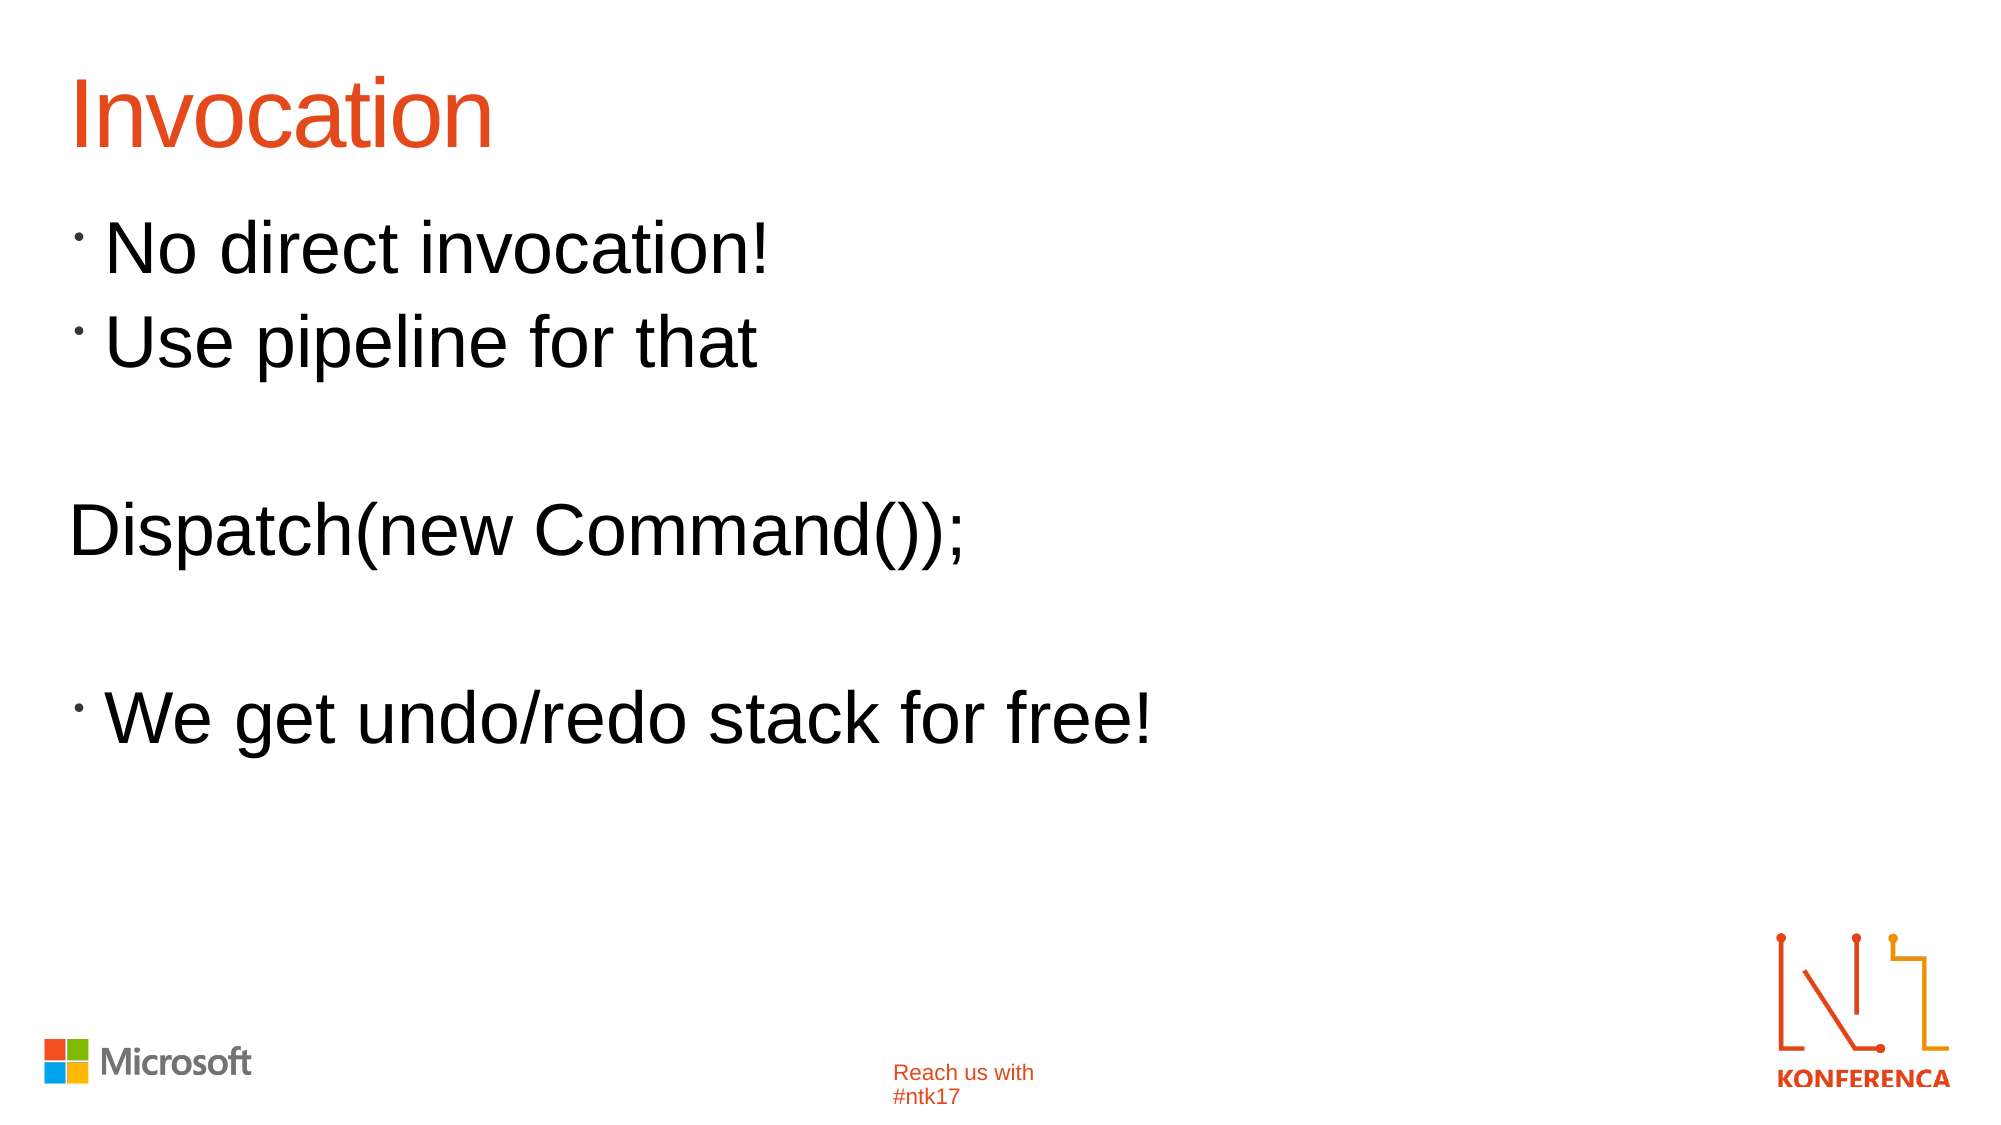

# Invocation
No direct invocation!
Use pipeline for that

Dispatch(new Command());

We get undo/redo stack for free!